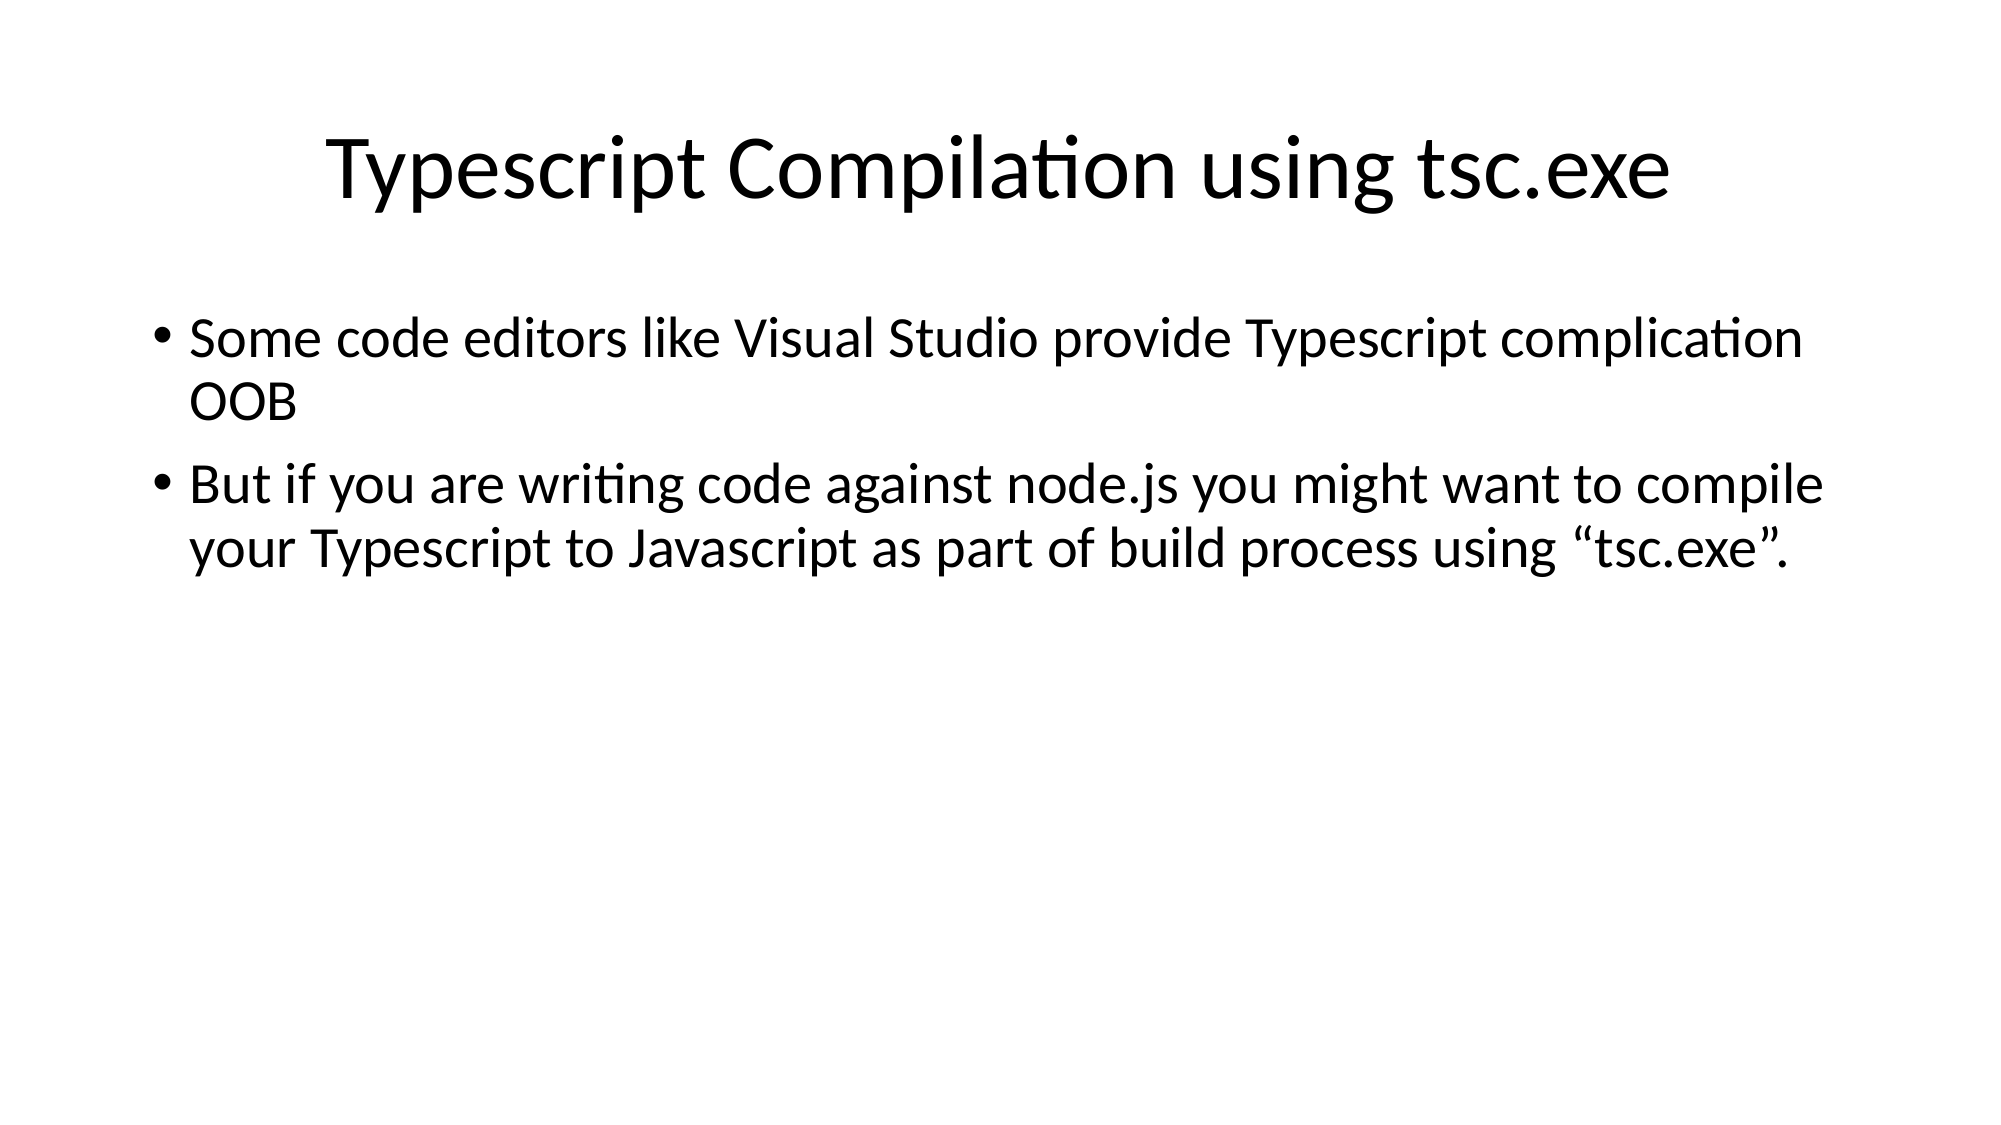

# Typescript Compilation using tsc.exe
Some code editors like Visual Studio provide Typescript complication OOB
But if you are writing code against node.js you might want to compile your Typescript to Javascript as part of build process using “tsc.exe”.